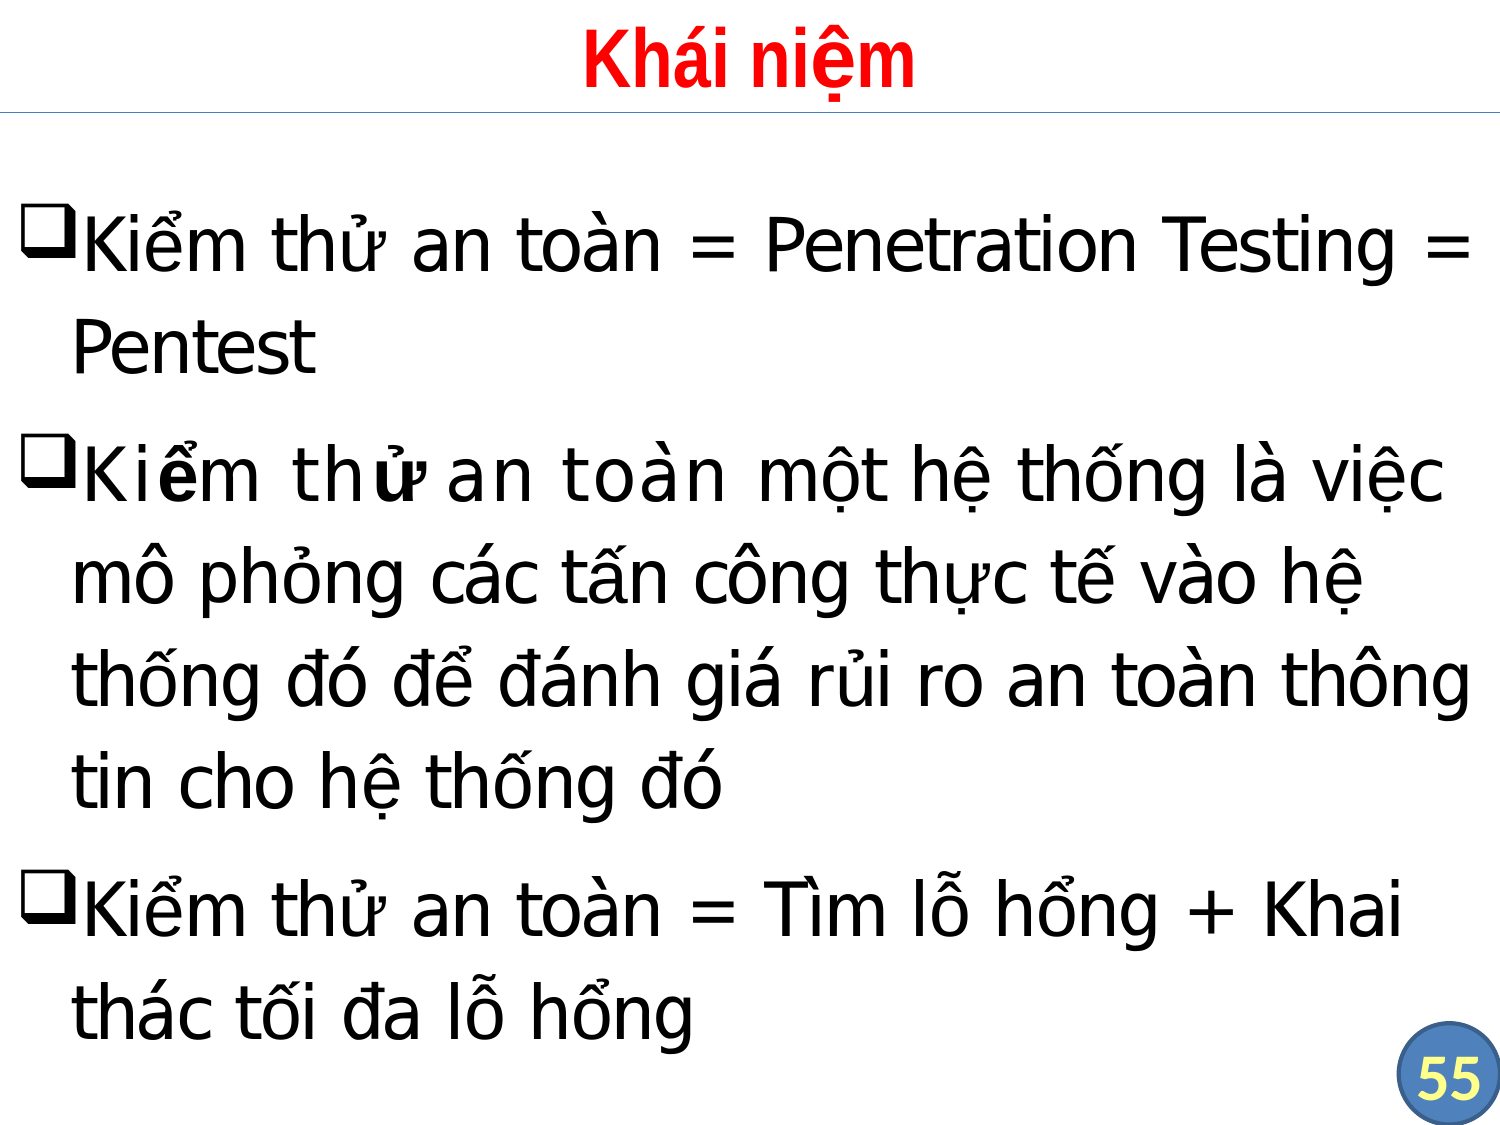

# Khái niệm
Kiểm thử an toàn = Penetration Testing = Pentest
Kiểm thử an toàn một hệ thống là việc mô phỏng các tấn công thực tế vào hệ thống đó để đánh giá rủi ro an toàn thông tin cho hệ thống đó
Kiểm thử an toàn = Tìm lỗ hổng + Khai thác tối đa lỗ hổng
55